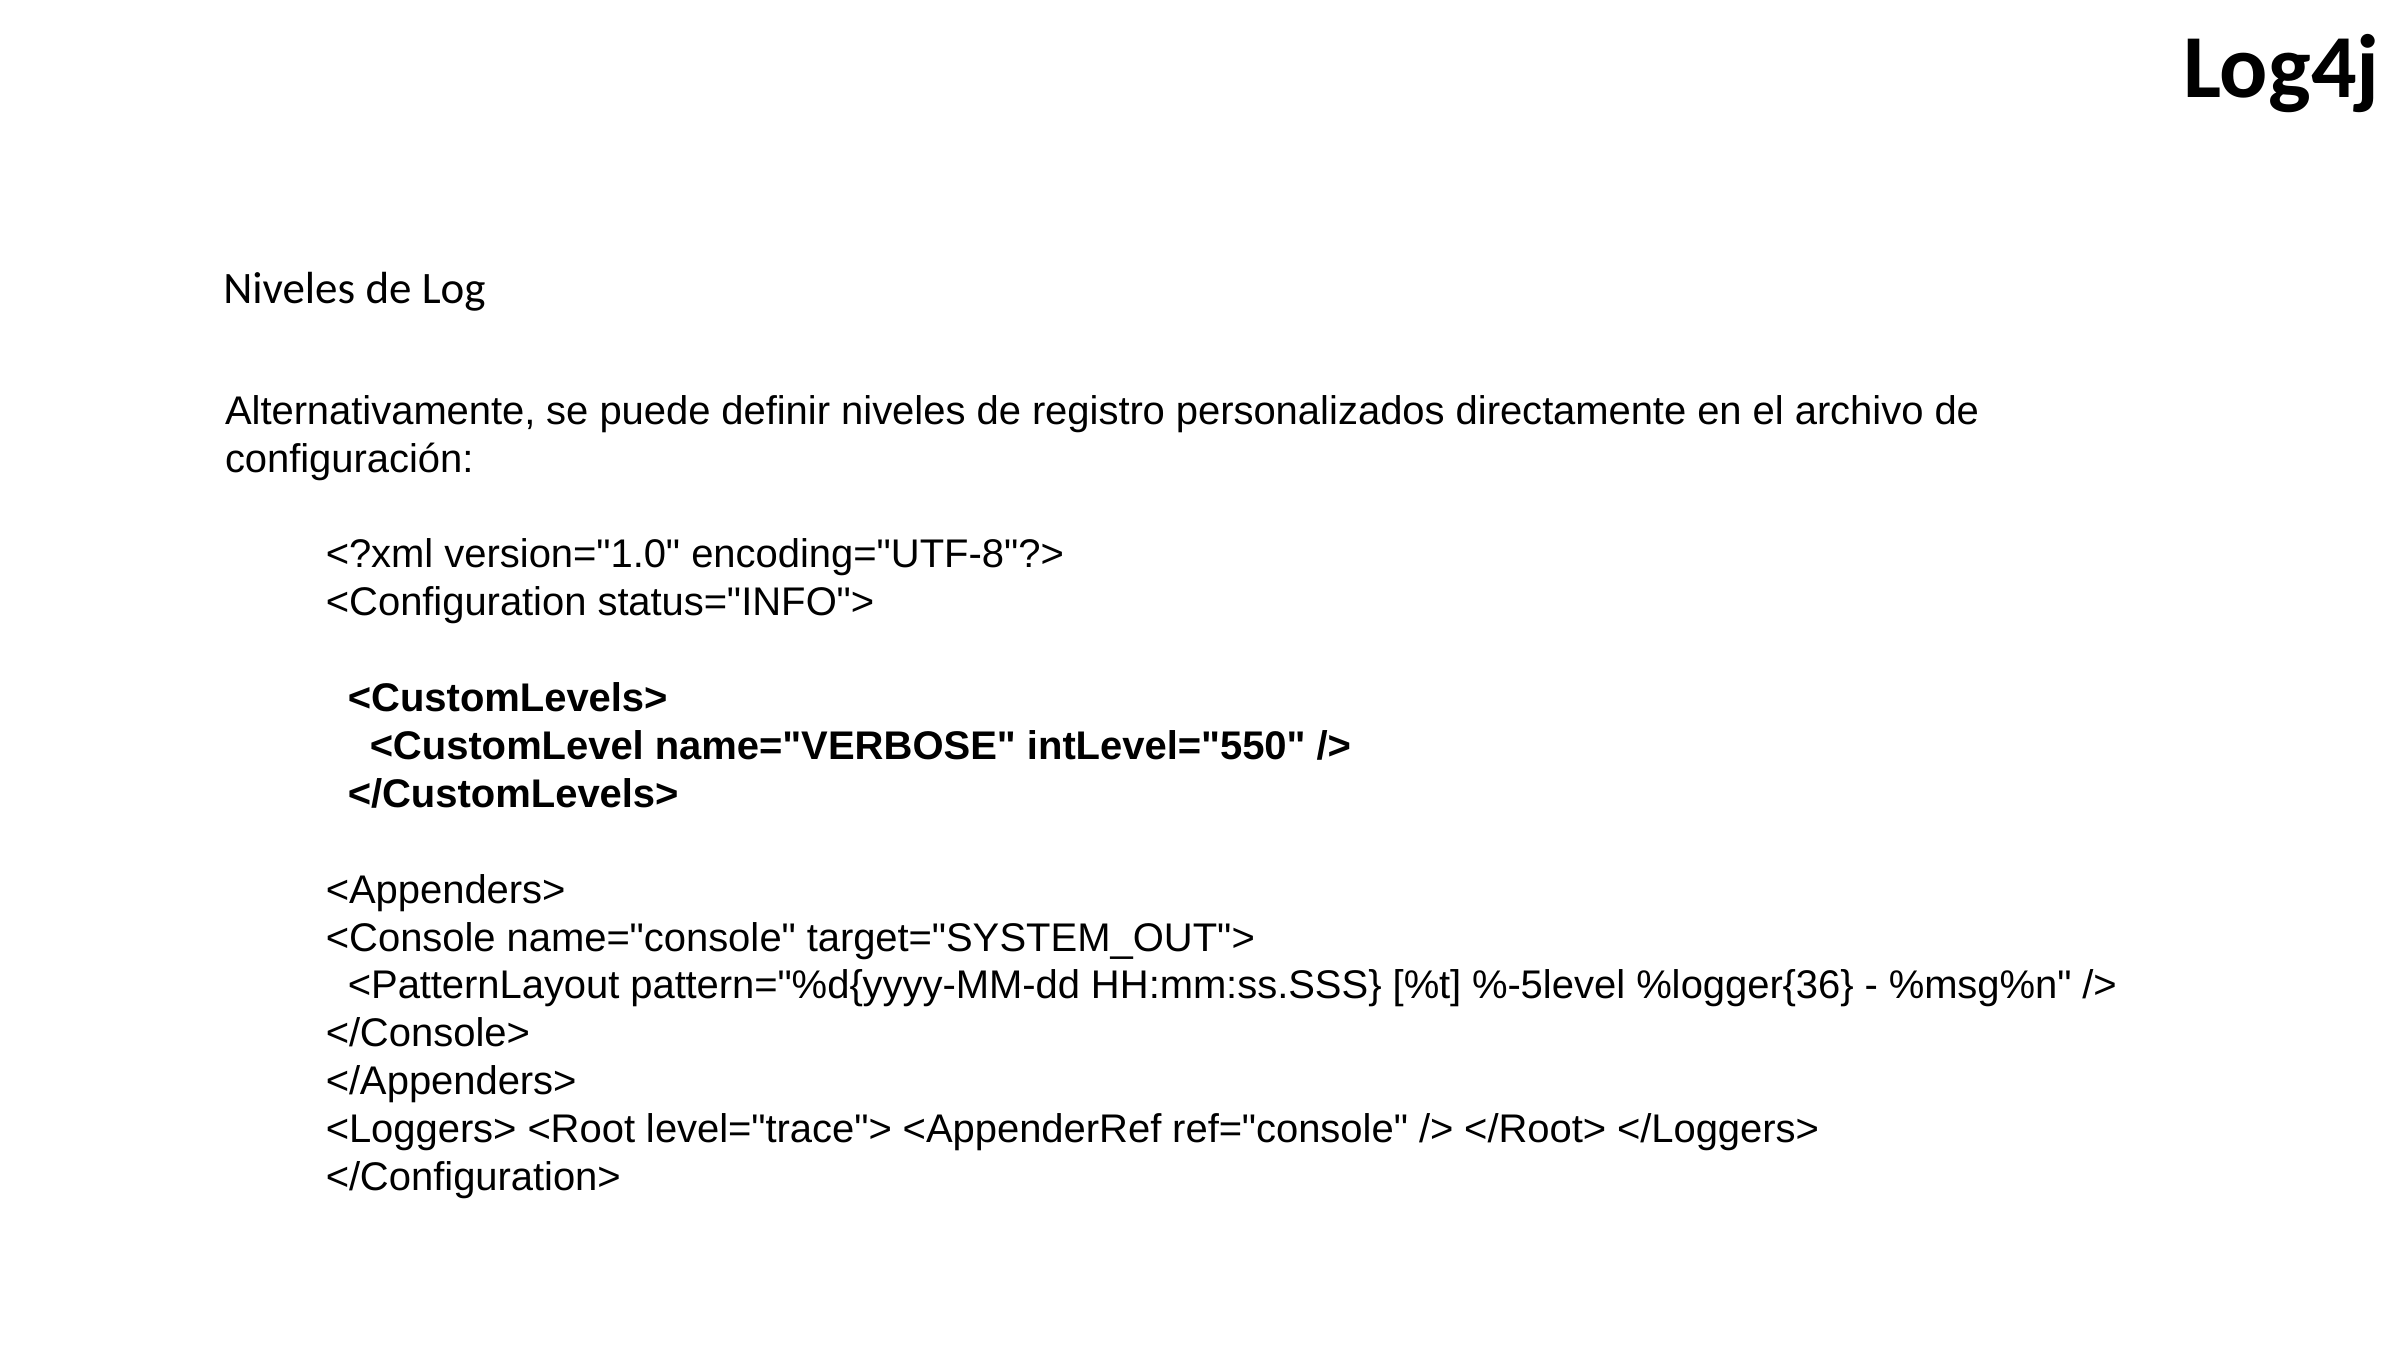

Log4j
Niveles de Log
Alternativamente, se puede definir niveles de registro personalizados directamente en el archivo de configuración:
<?xml version="1.0" encoding="UTF-8"?>
<Configuration status="INFO">

  <CustomLevels>
    <CustomLevel name="VERBOSE" intLevel="550" />
  </CustomLevels>

<Appenders>
<Console name="console" target="SYSTEM_OUT">
  <PatternLayout pattern="%d{yyyy-MM-dd HH:mm:ss.SSS} [%t] %-5level %logger{36} - %msg%n" />
</Console>
</Appenders>
<Loggers> <Root level="trace"> <AppenderRef ref="console" /> </Root> </Loggers>
</Configuration>